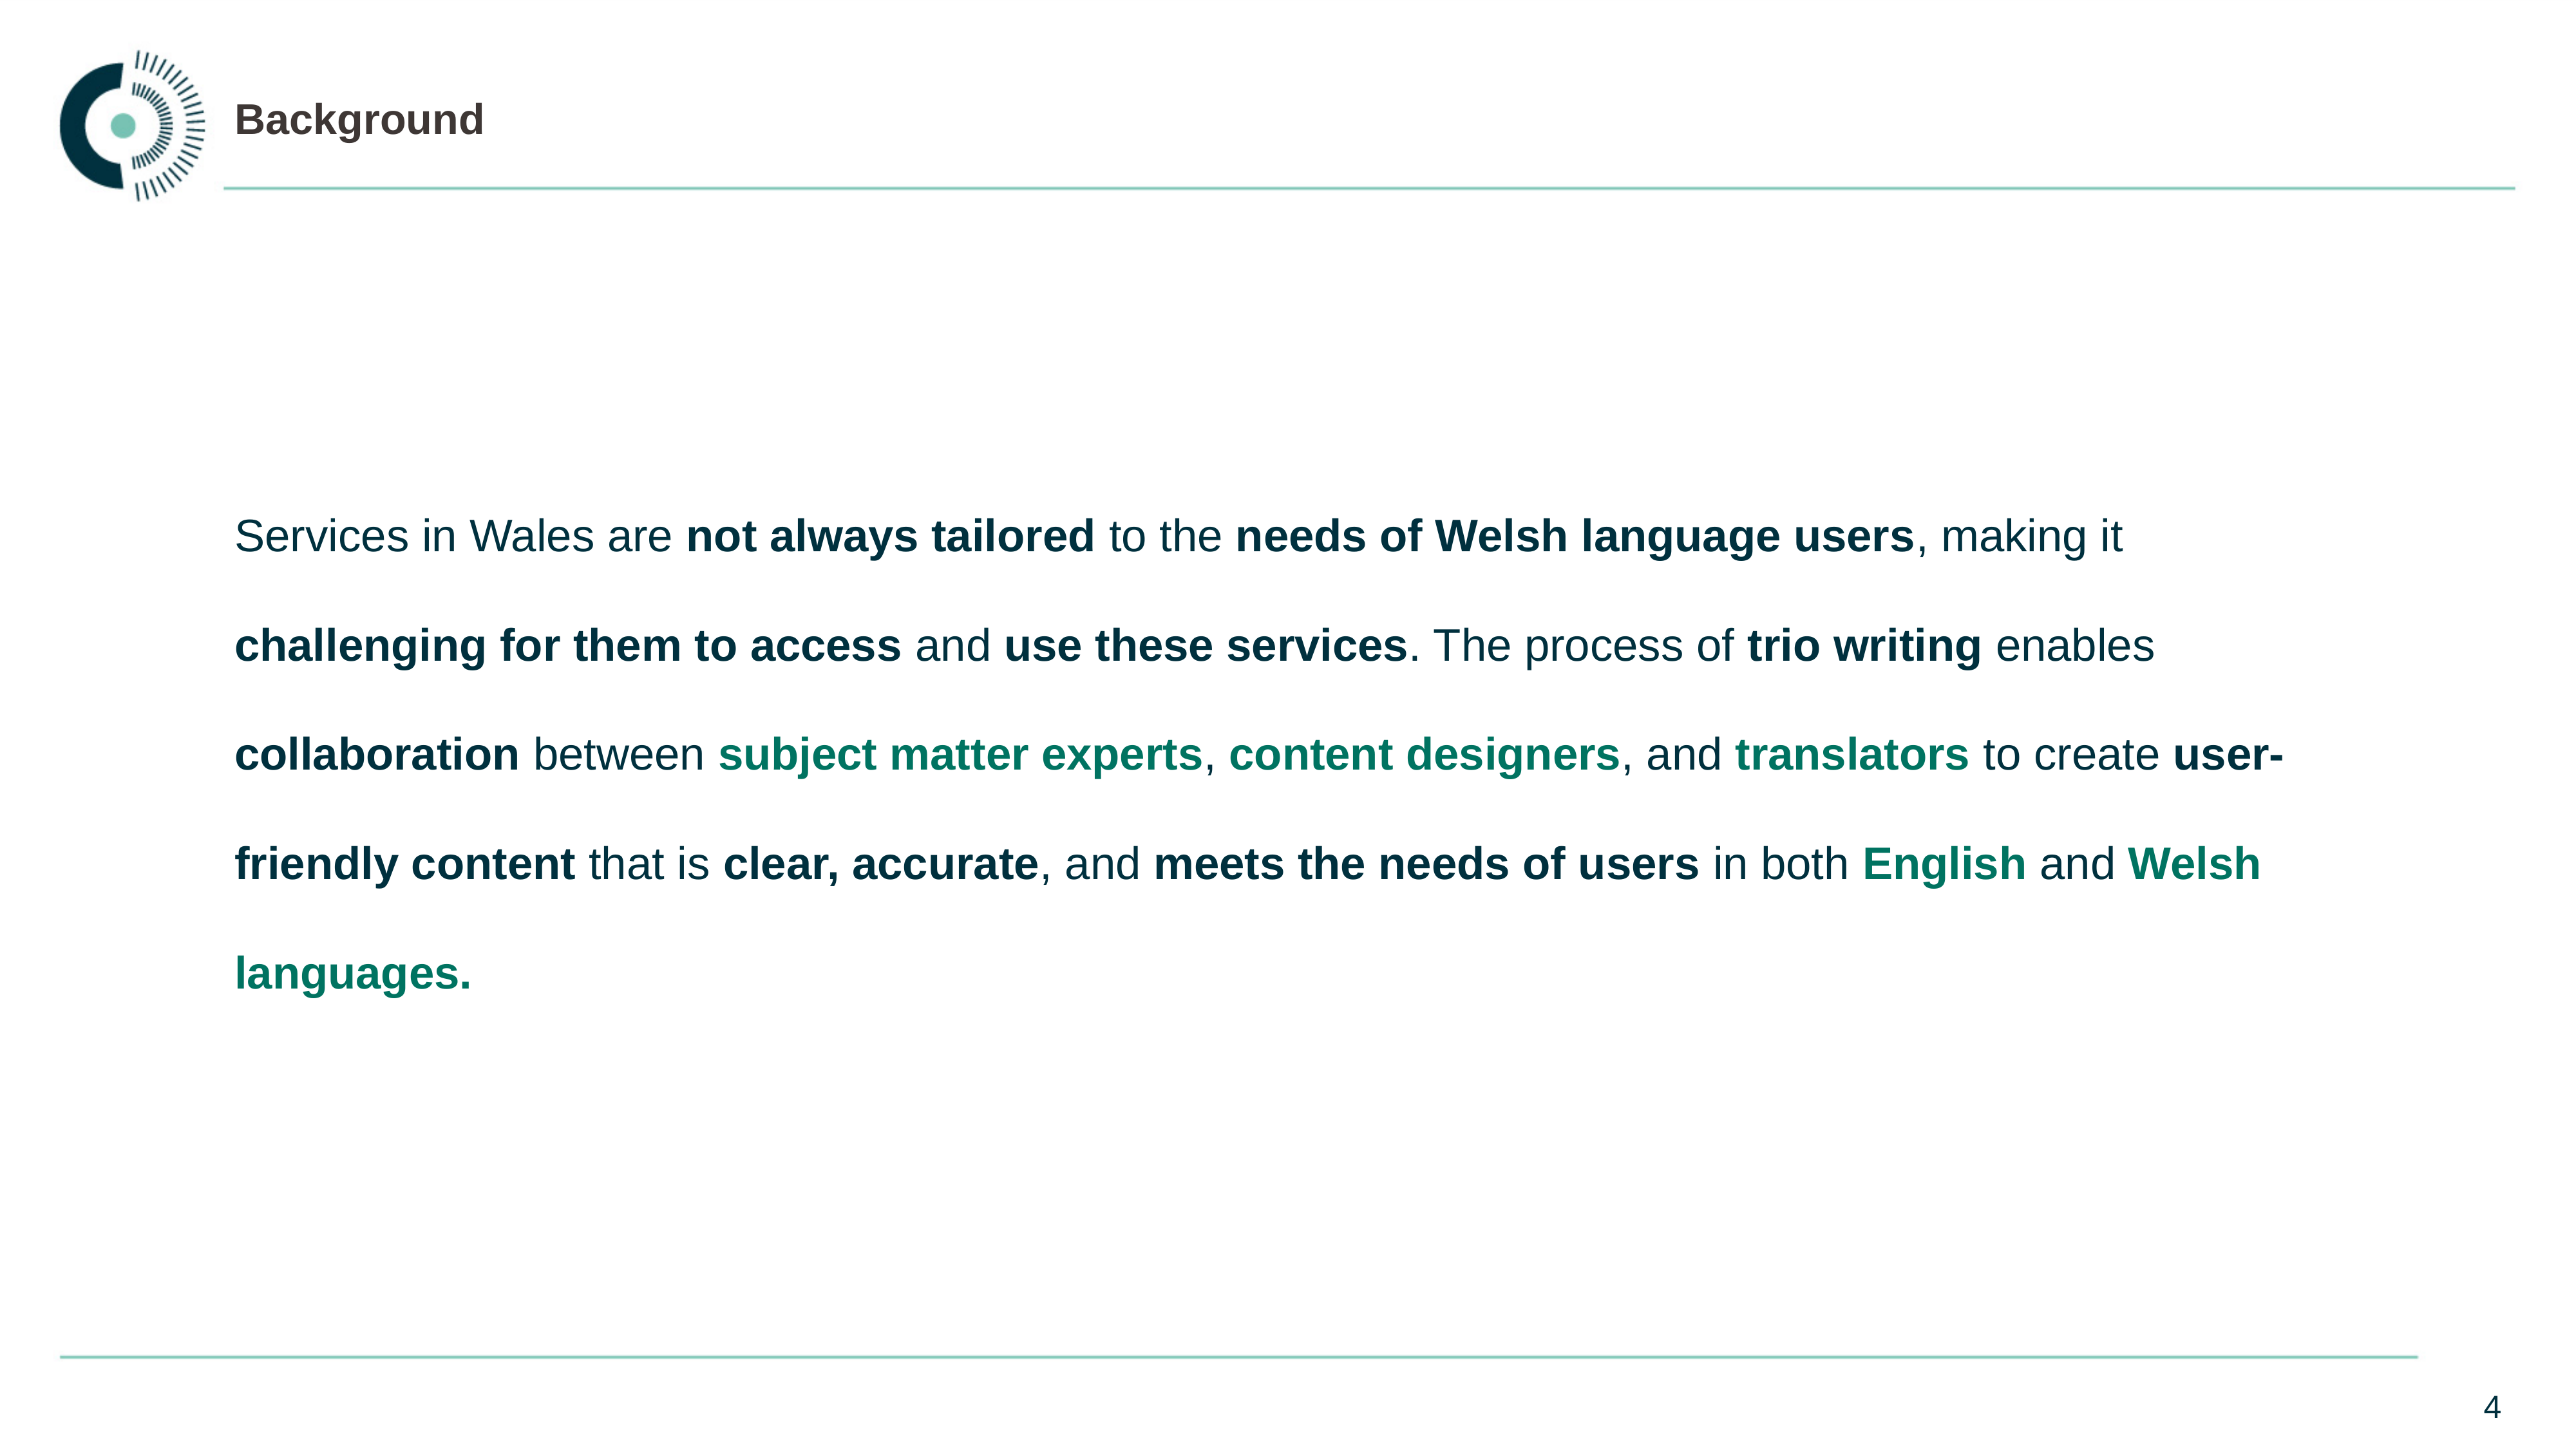

# Background
Services in Wales are not always tailored to the needs of Welsh language users, making it challenging for them to access and use these services. The process of trio writing enables collaboration between subject matter experts, content designers, and translators to create user-friendly content that is clear, accurate, and meets the needs of users in both English and Welsh languages.
4